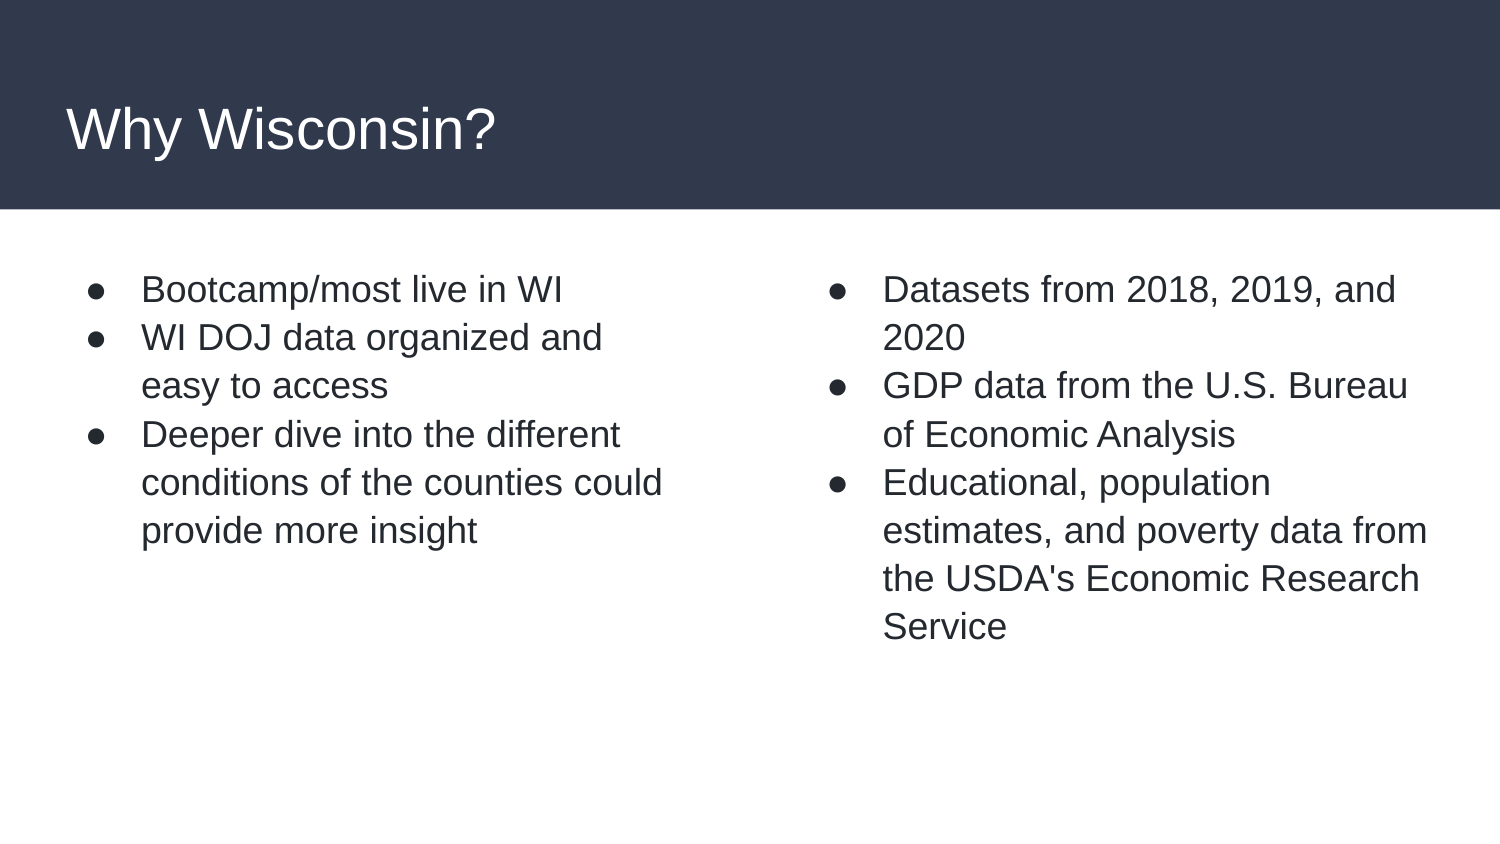

# Why Wisconsin?
Bootcamp/most live in WI
WI DOJ data organized and easy to access
Deeper dive into the different conditions of the counties could provide more insight
Datasets from 2018, 2019, and 2020
GDP data from the U.S. Bureau of Economic Analysis
Educational, population estimates, and poverty data from the USDA's Economic Research Service